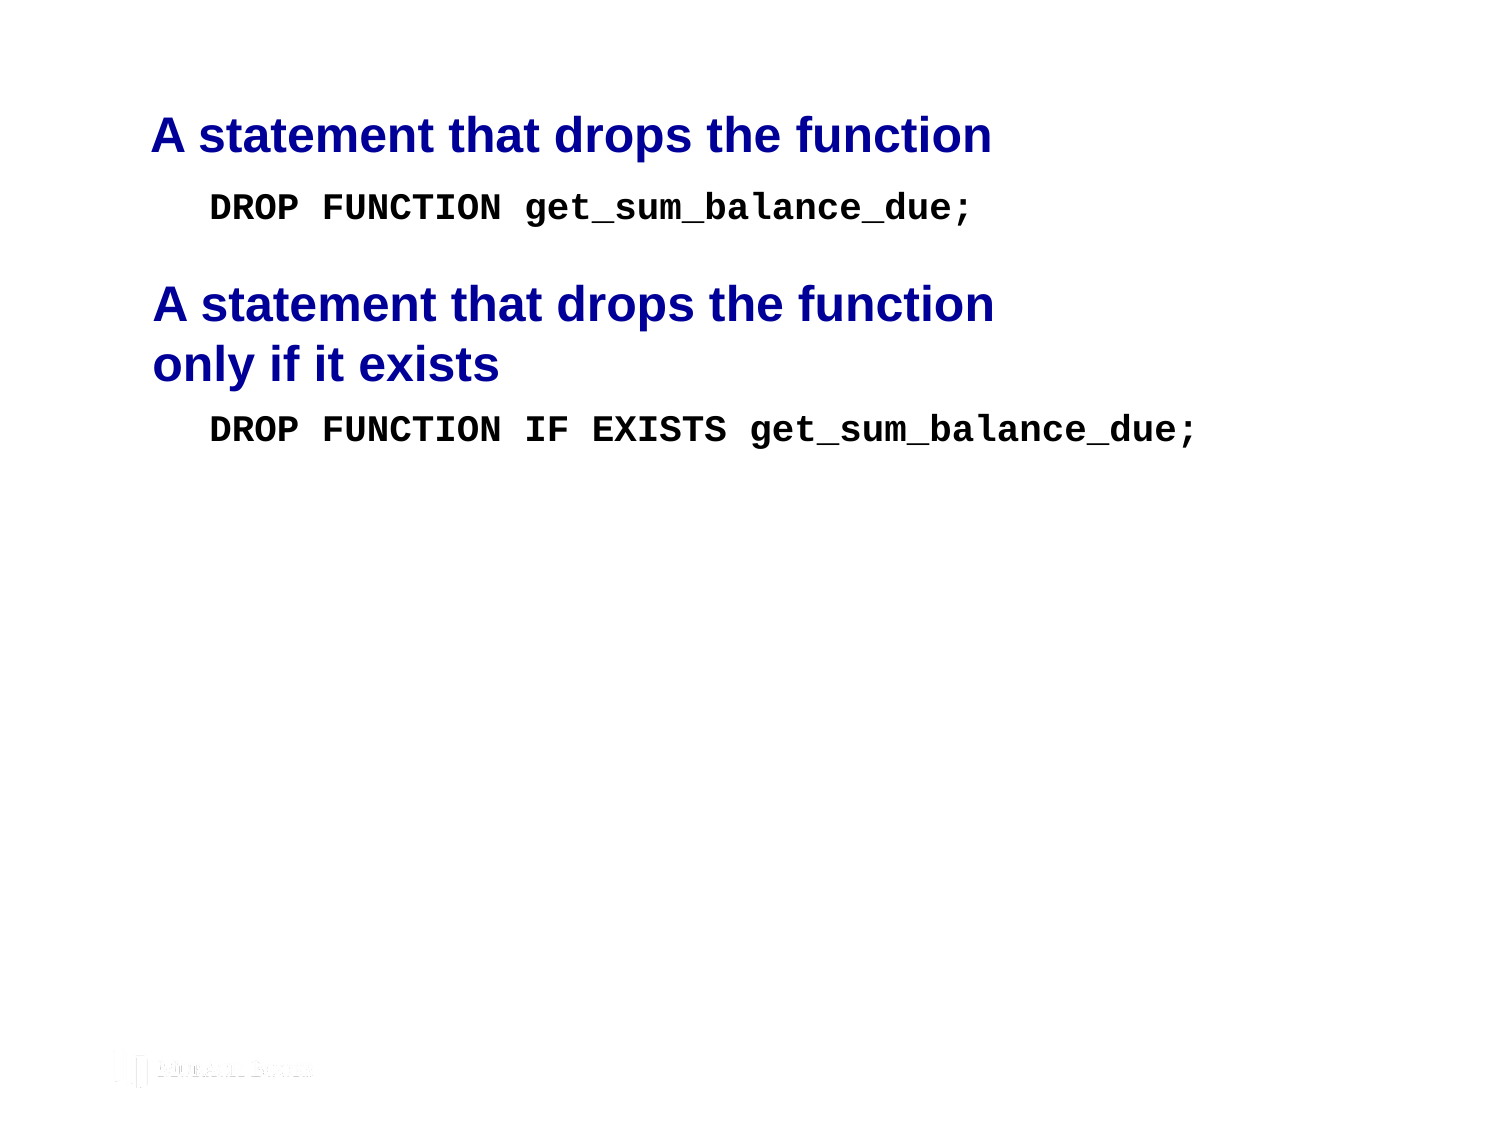

# A statement that drops the function
DROP FUNCTION get_sum_balance_due;
A statement that drops the function
only if it exists
DROP FUNCTION IF EXISTS get_sum_balance_due;

© 2019, Mike Murach & Associates, Inc.
Murach’s MySQL 3rd Edition

C15, Slide 224